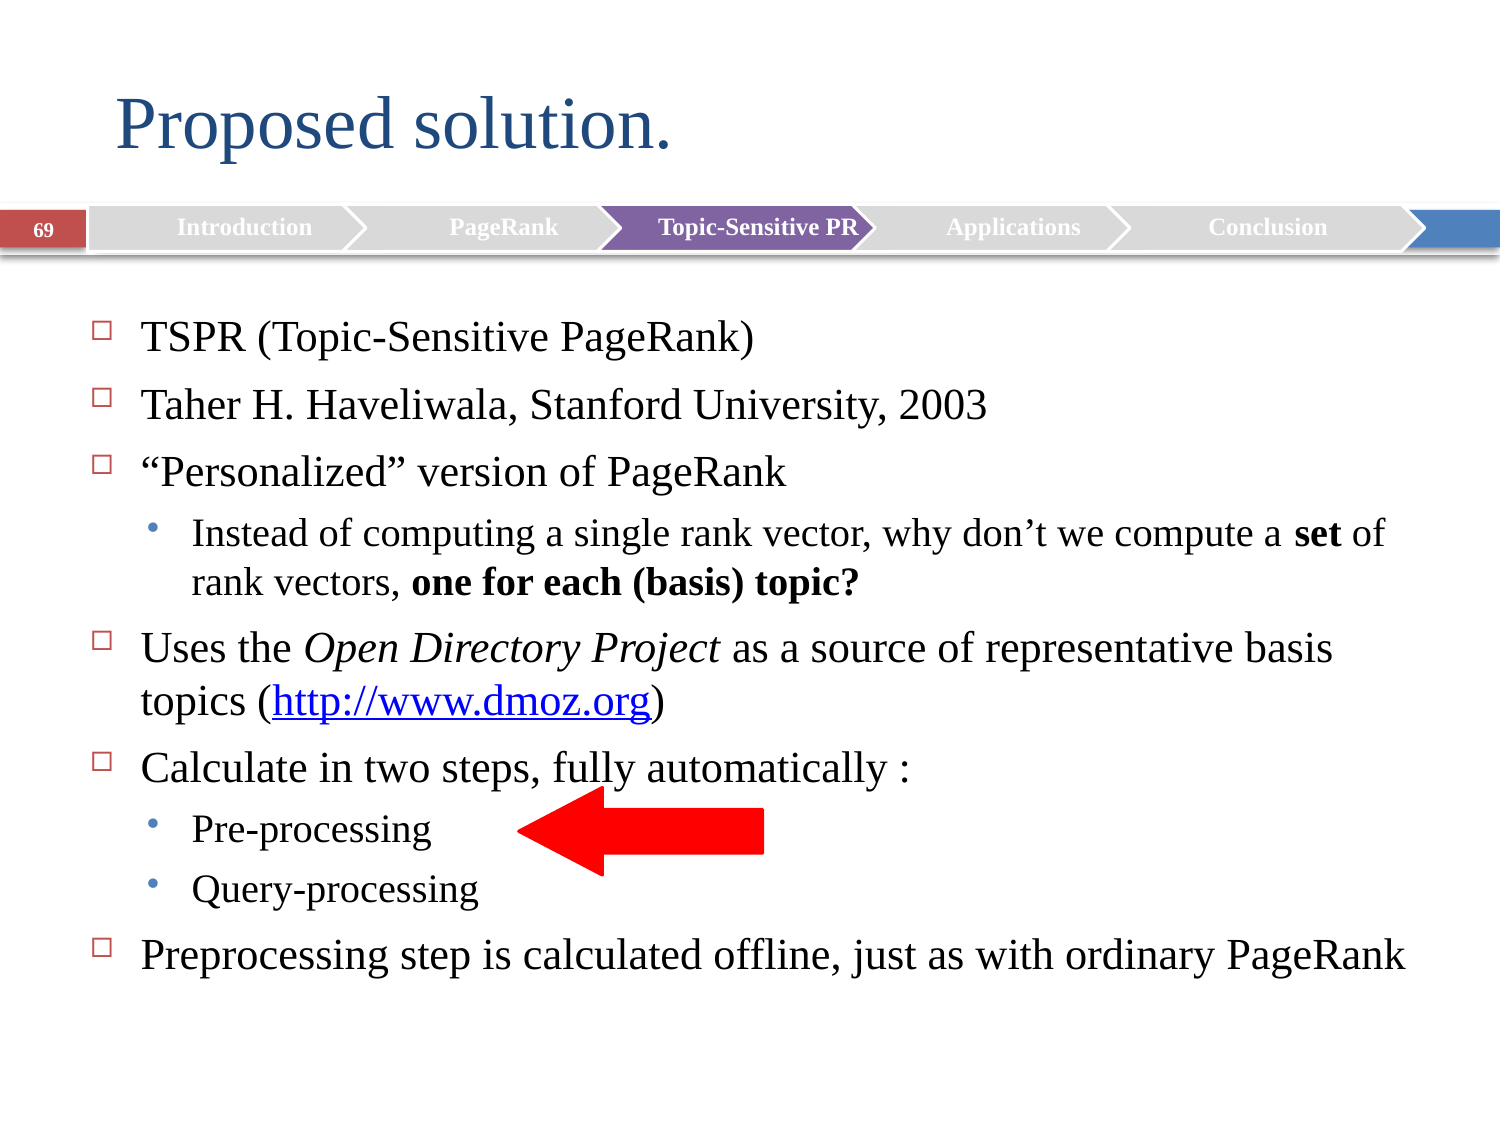

# Proposed solution.
Introduction
PageRank
Topic-Sensitive PR
Applications
Conclusion
69
TSPR (Topic-Sensitive PageRank)
Taher H. Haveliwala, Stanford University, 2003
“Personalized” version of PageRank
Instead of computing a single rank vector, why don’t we compute a set of rank vectors, one for each (basis) topic?
Uses the Open Directory Project as a source of representative basis topics (http://www.dmoz.org)
Calculate in two steps, fully automatically :
Pre-processing
Query-processing
Preprocessing step is calculated offline, just as with ordinary PageRank